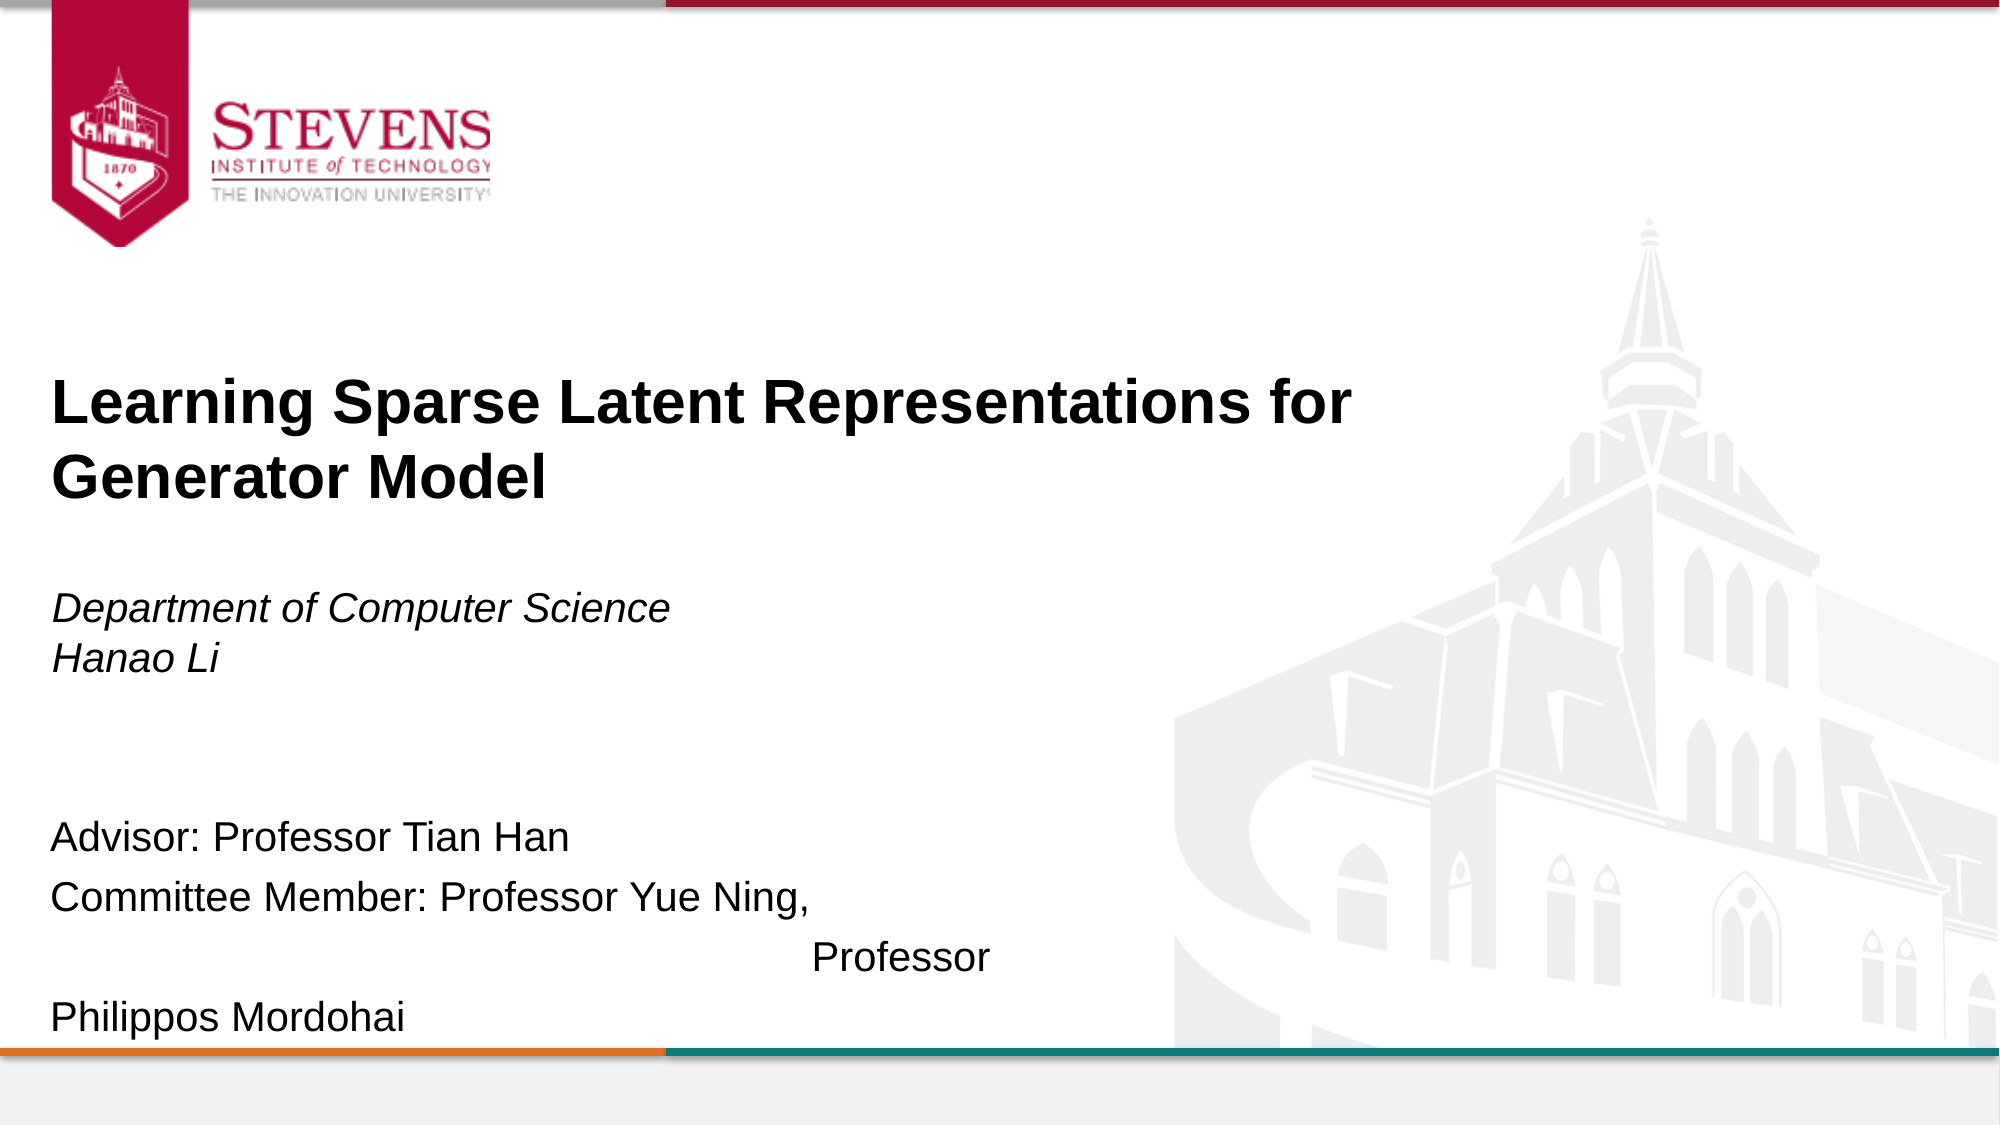

Learning Sparse Latent Representations for Generator Model

Department of Computer Science
Hanao Li
Advisor: Professor Tian Han
Committee Member: Professor Yue Ning,
					 Professor Philippos Mordohai